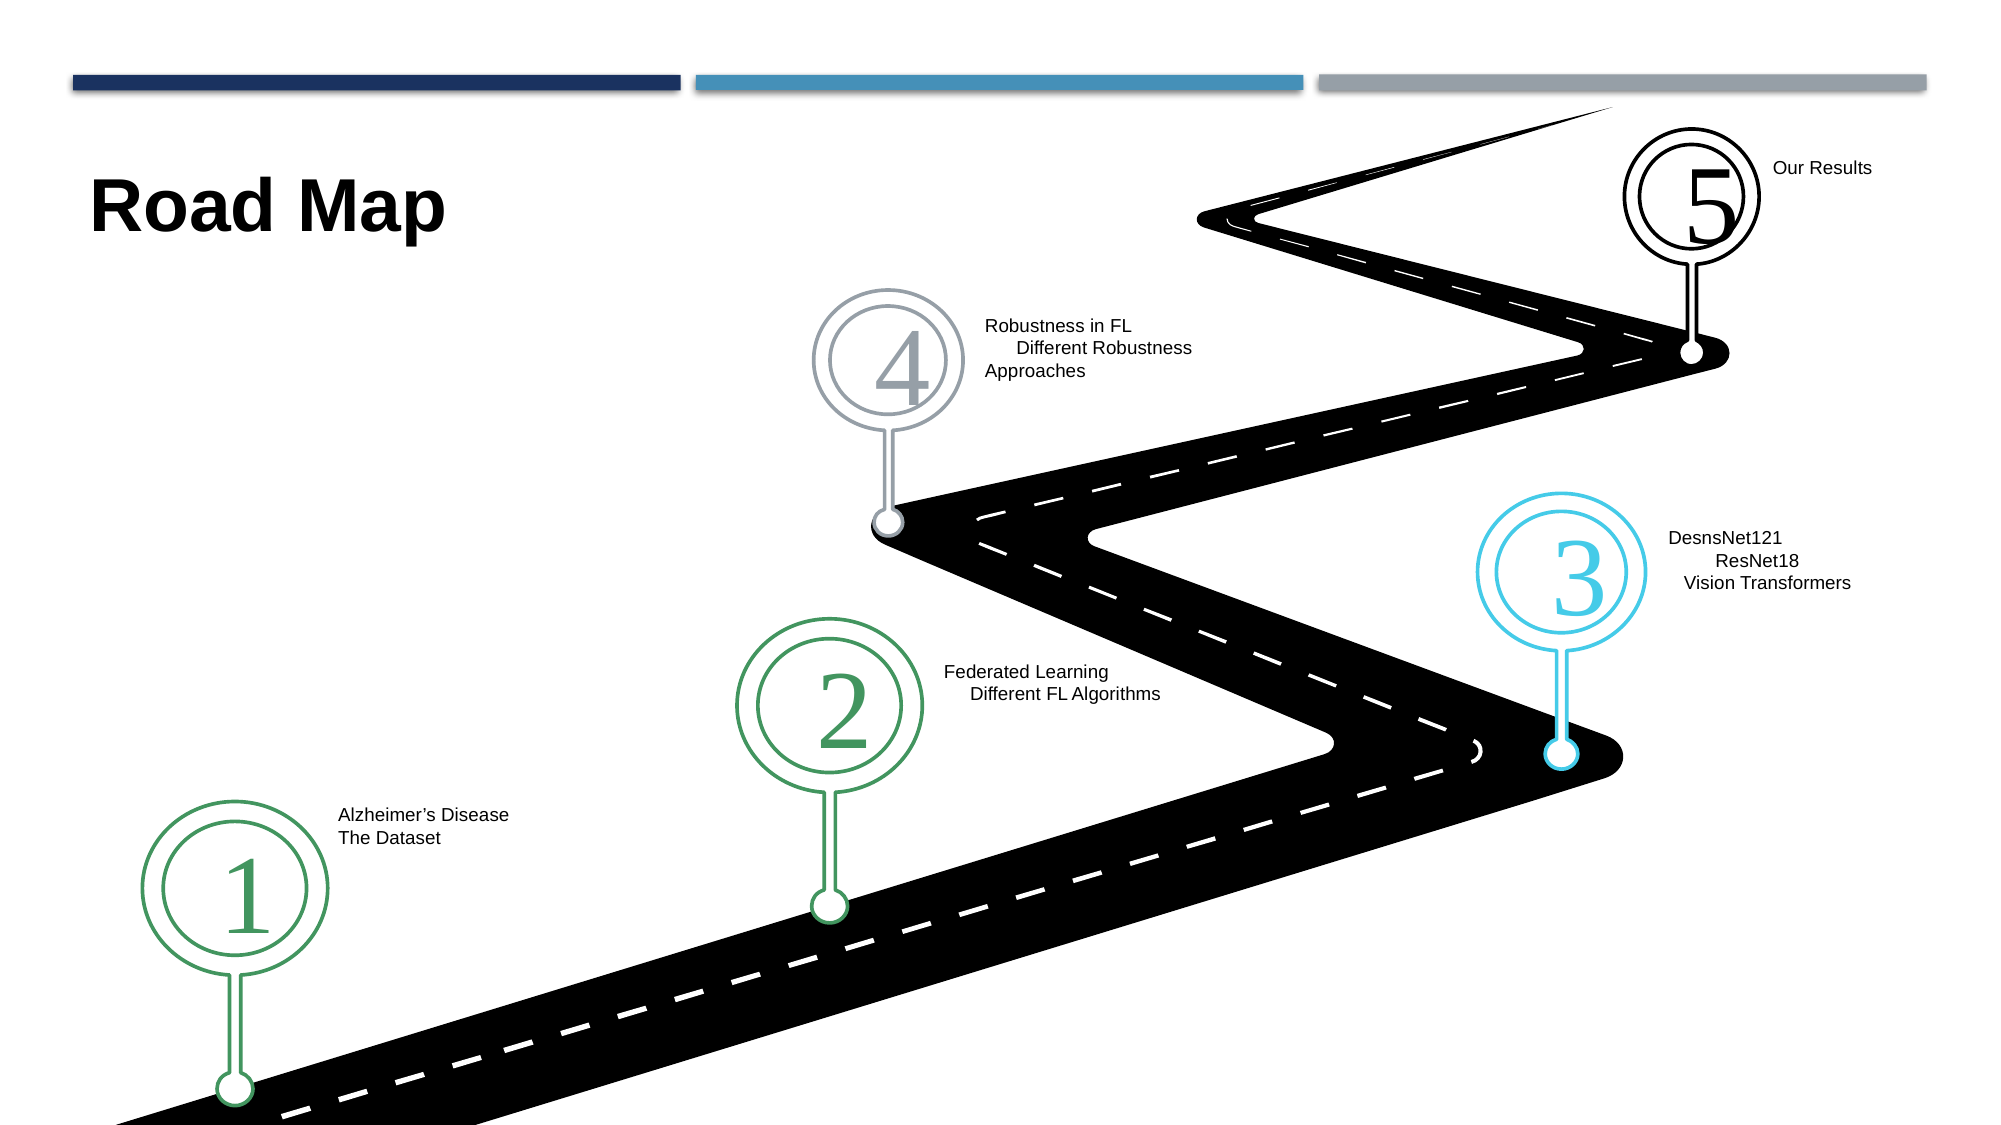

Road Map
Our Results
Robustness in FL                                     Different Robustness Approaches
Federated Learning                  Different FL Algorithms

Alzheimer’s Disease       The Dataset

5
4
3
DesnsNet121                                              ResNet18                                     Vision Transformers

2
1